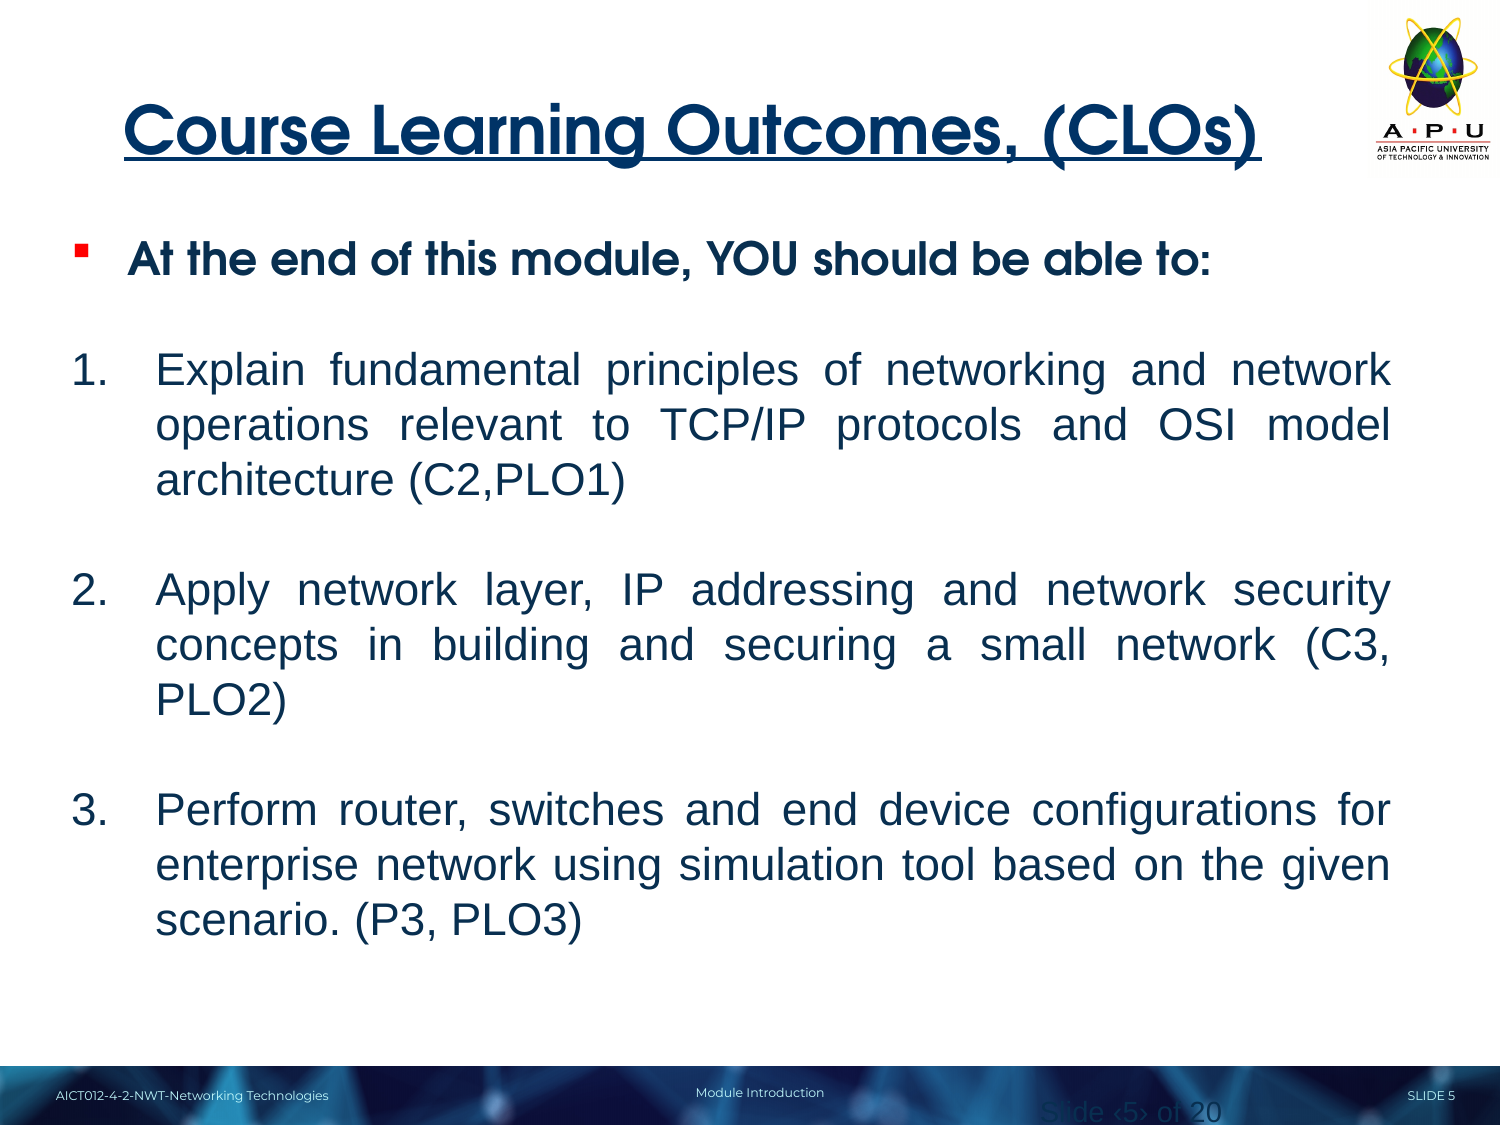

Course Learning Outcomes, (CLOs)
At the end of this module, YOU should be able to:

Explain fundamental principles of networking and network operations relevant to TCP/IP protocols and OSI model architecture (C2,PLO1)

Apply network layer, IP addressing and network security concepts in building and securing a small network (C3, PLO2)

Perform router, switches and end device configurations for enterprise network using simulation tool based on the given scenario. (P3, PLO3)
Slide ‹5› of 20